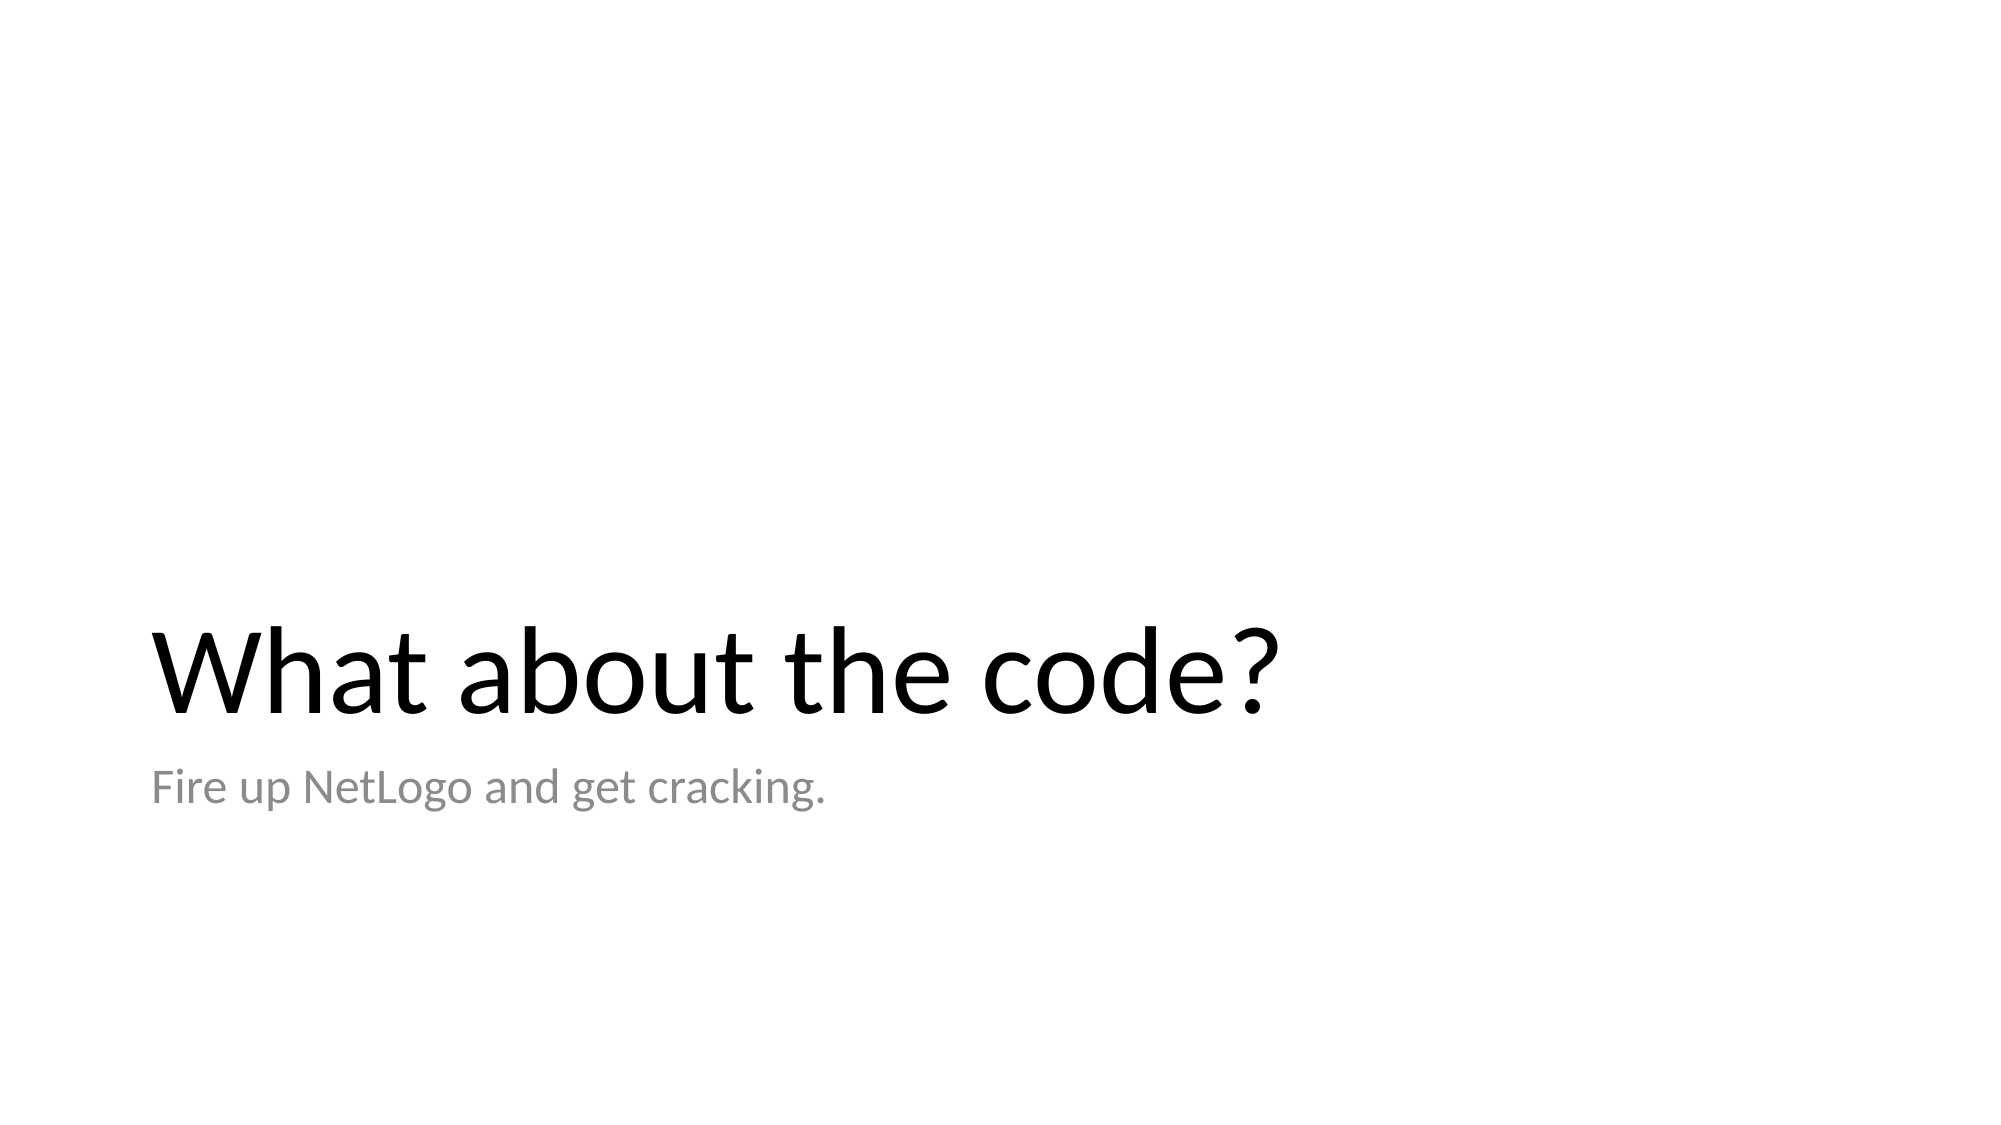

# What about the code?
Fire up NetLogo and get cracking.